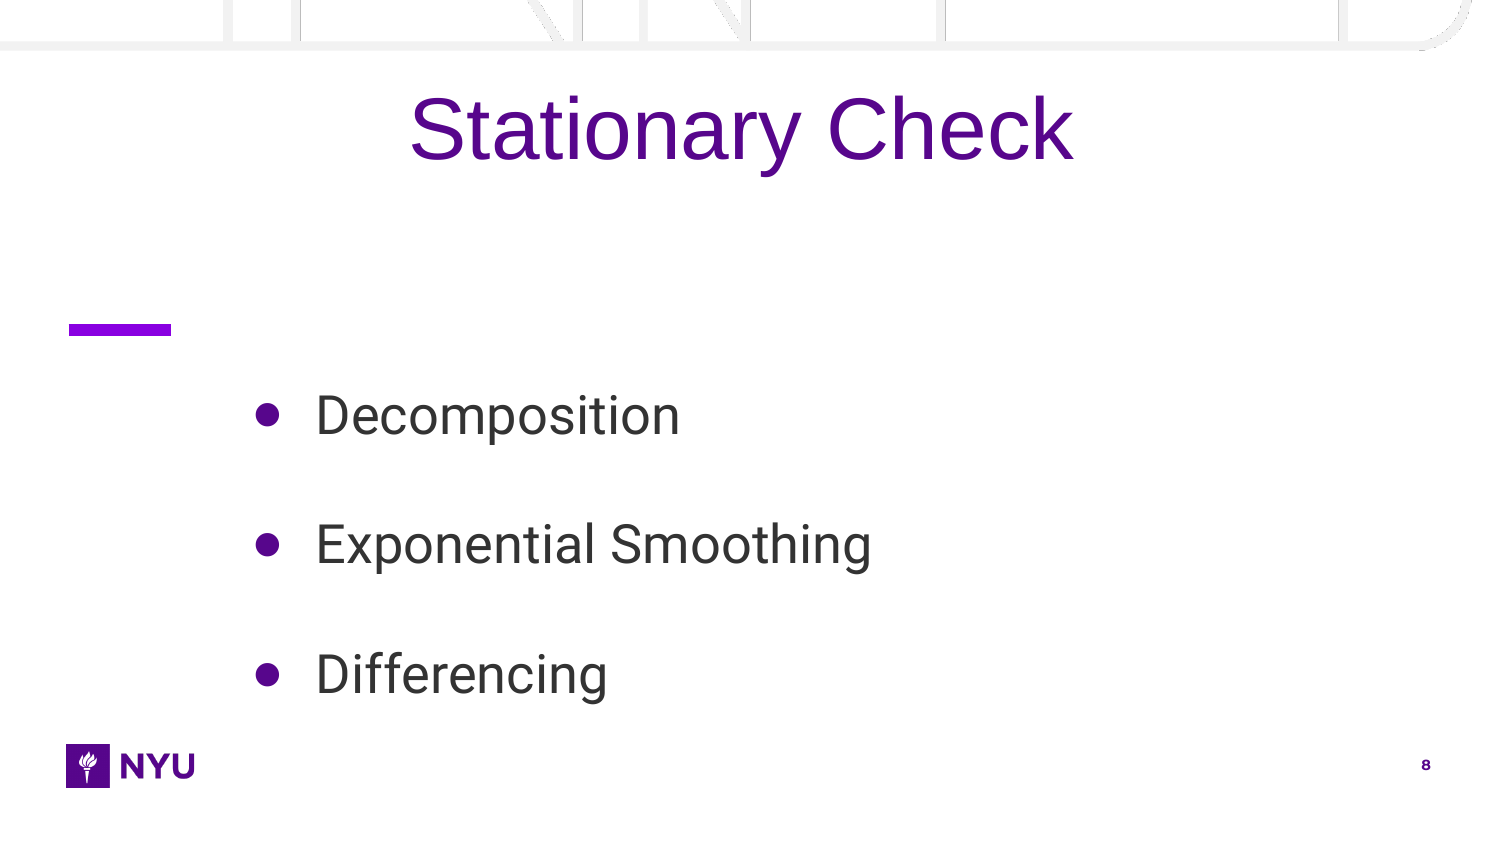

# Stationary Check

Decomposition
Exponential Smoothing
Differencing